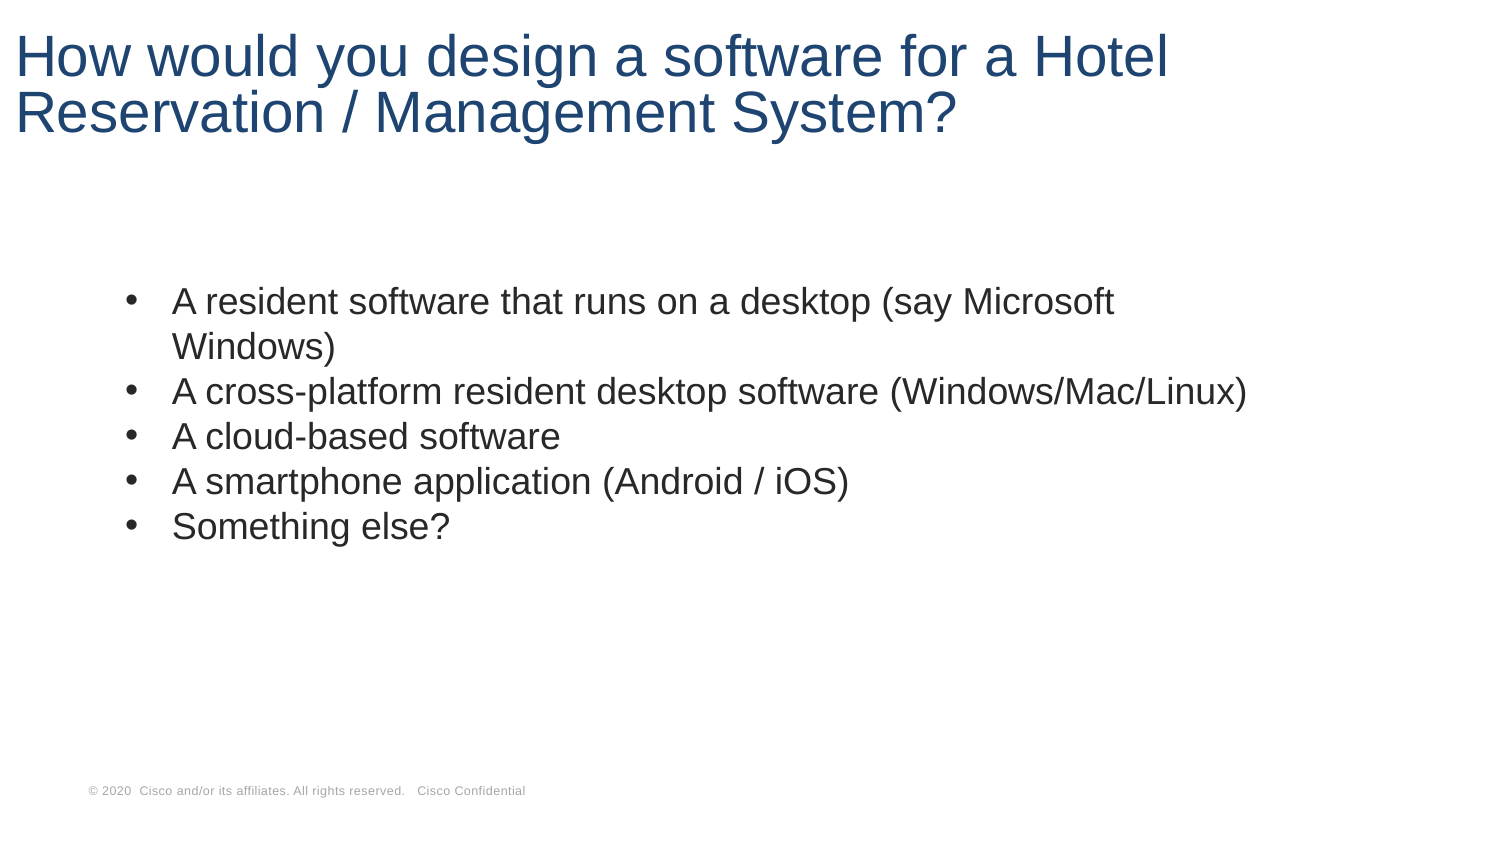

# How would you design a software for a Hotel Reservation / Management System?
A resident software that runs on a desktop (say Microsoft Windows)
A cross-platform resident desktop software (Windows/Mac/Linux)
A cloud-based software
A smartphone application (Android / iOS)
Something else?